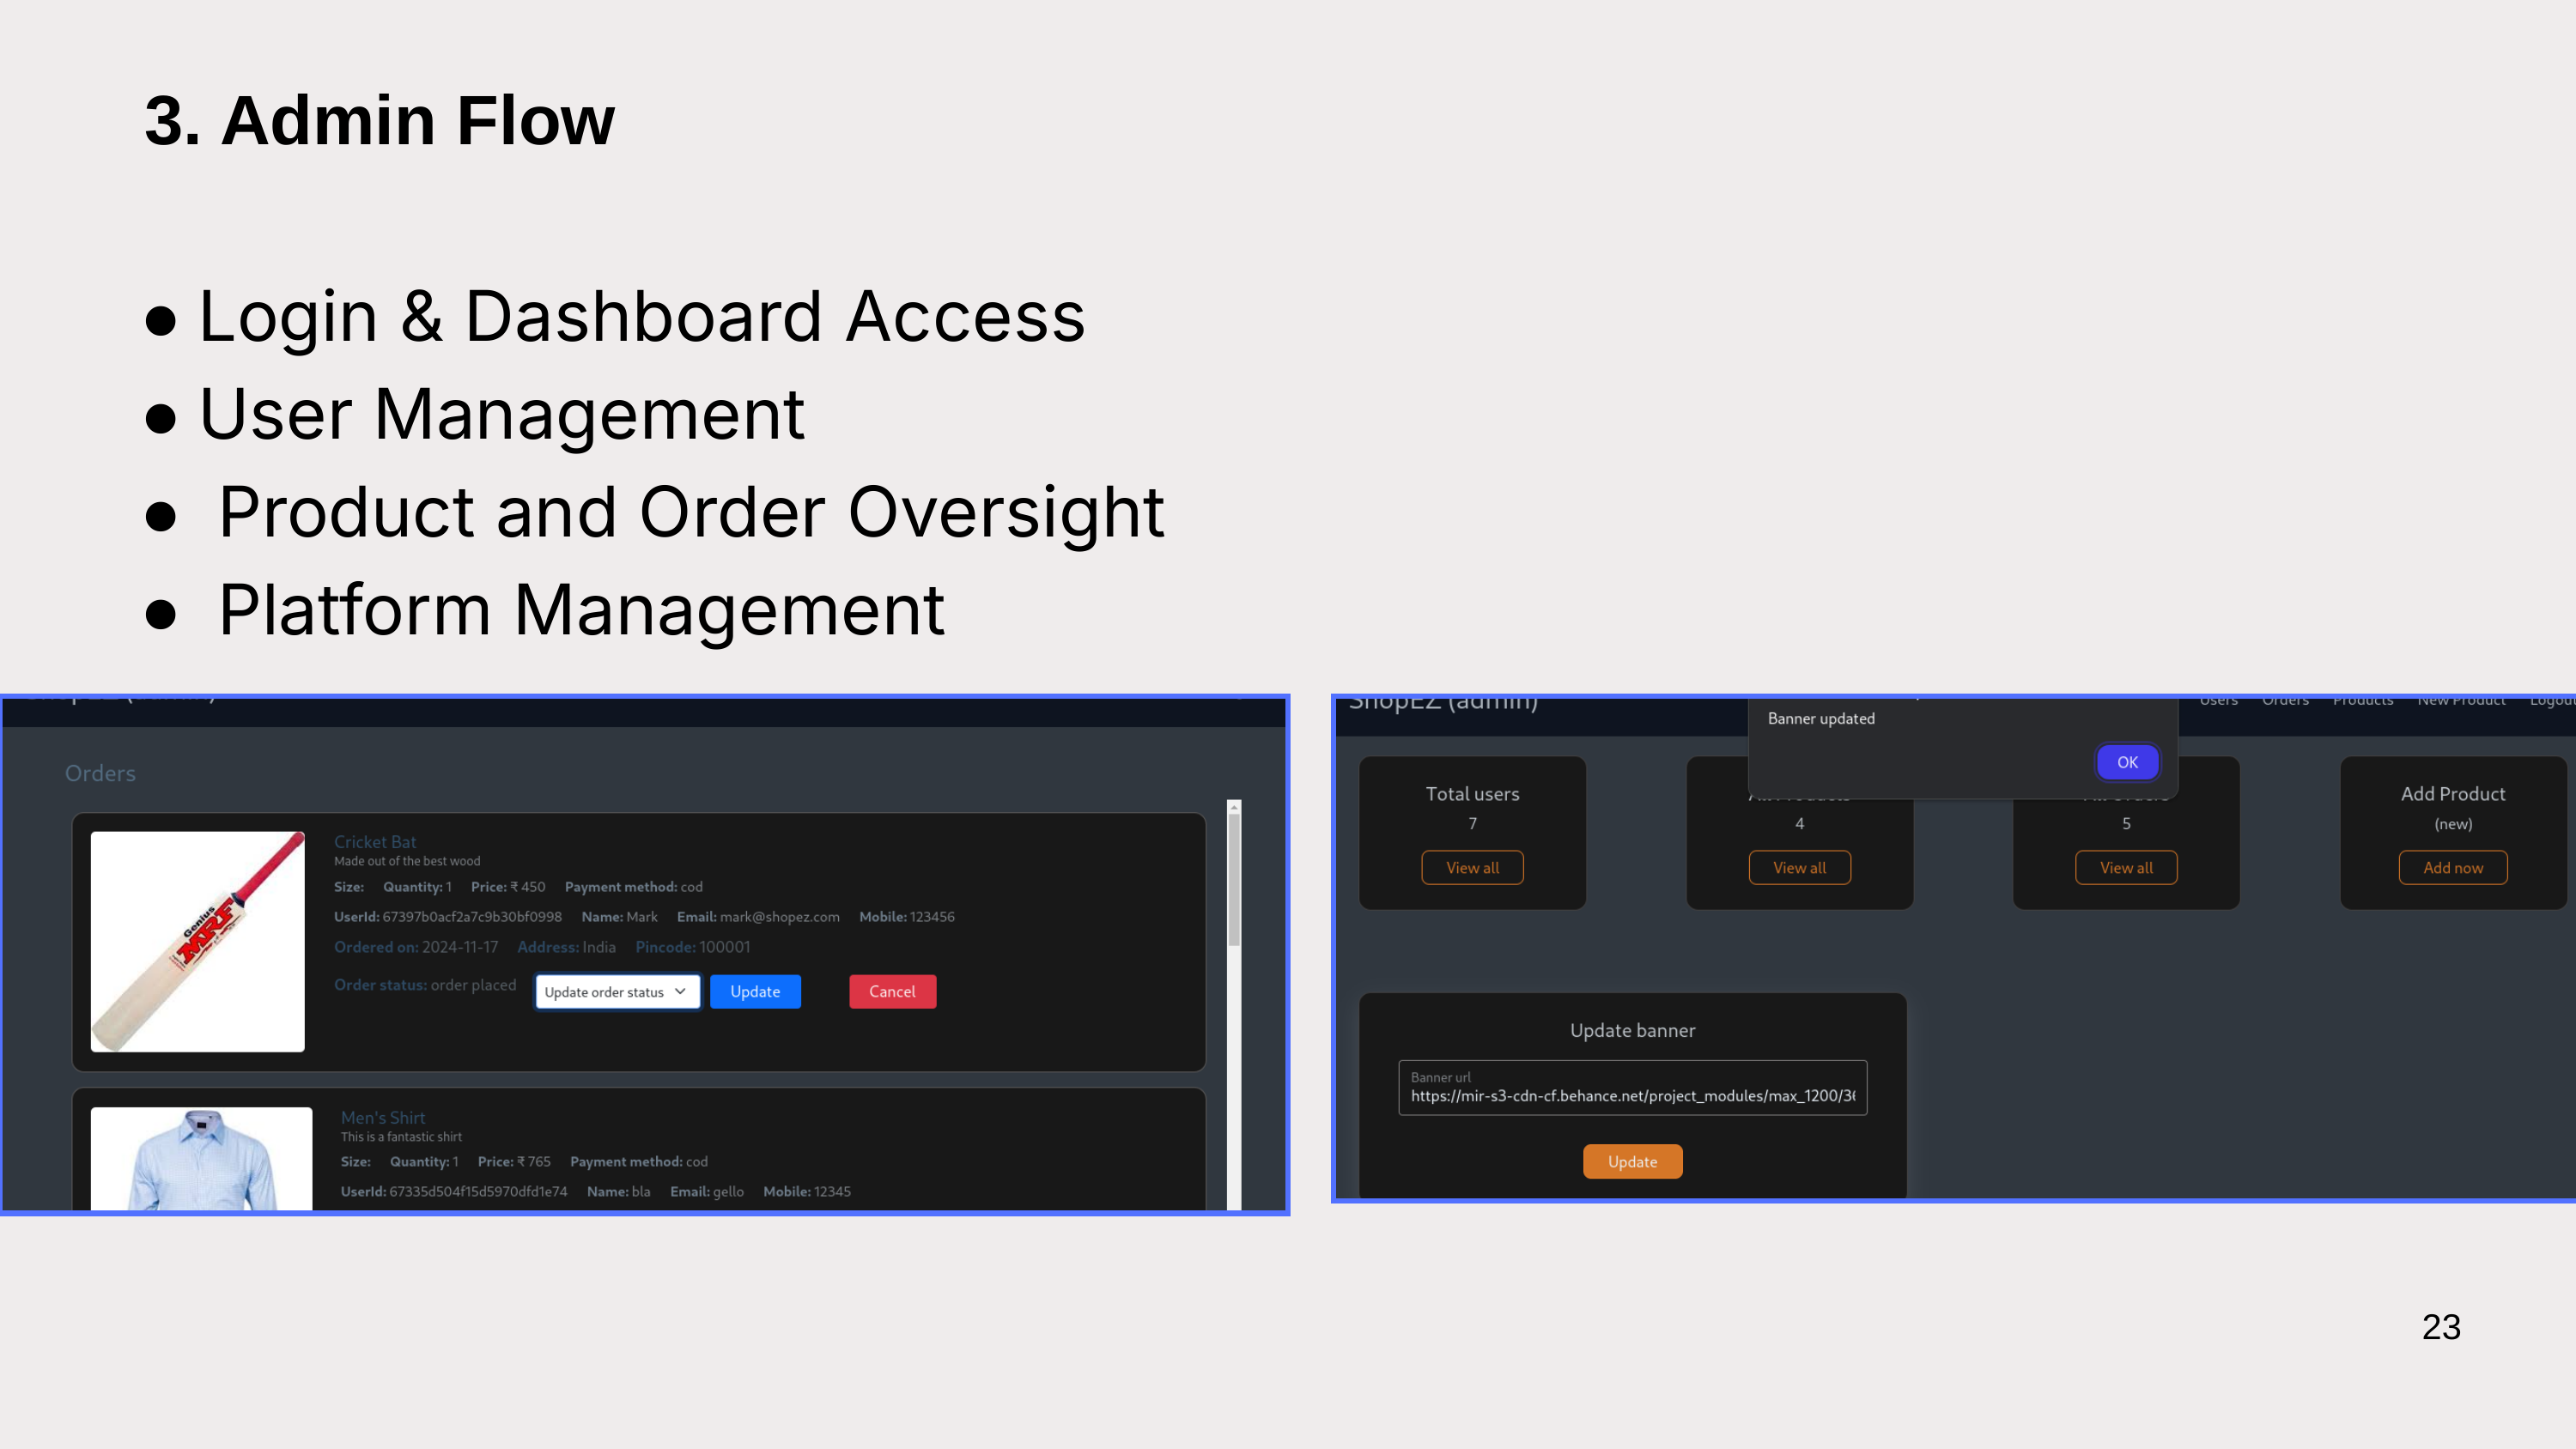

3. Admin Flow

⦁ Login & Dashboard Access
⦁ User Management
⦁  Product and Order Oversight
⦁  Platform Management

23